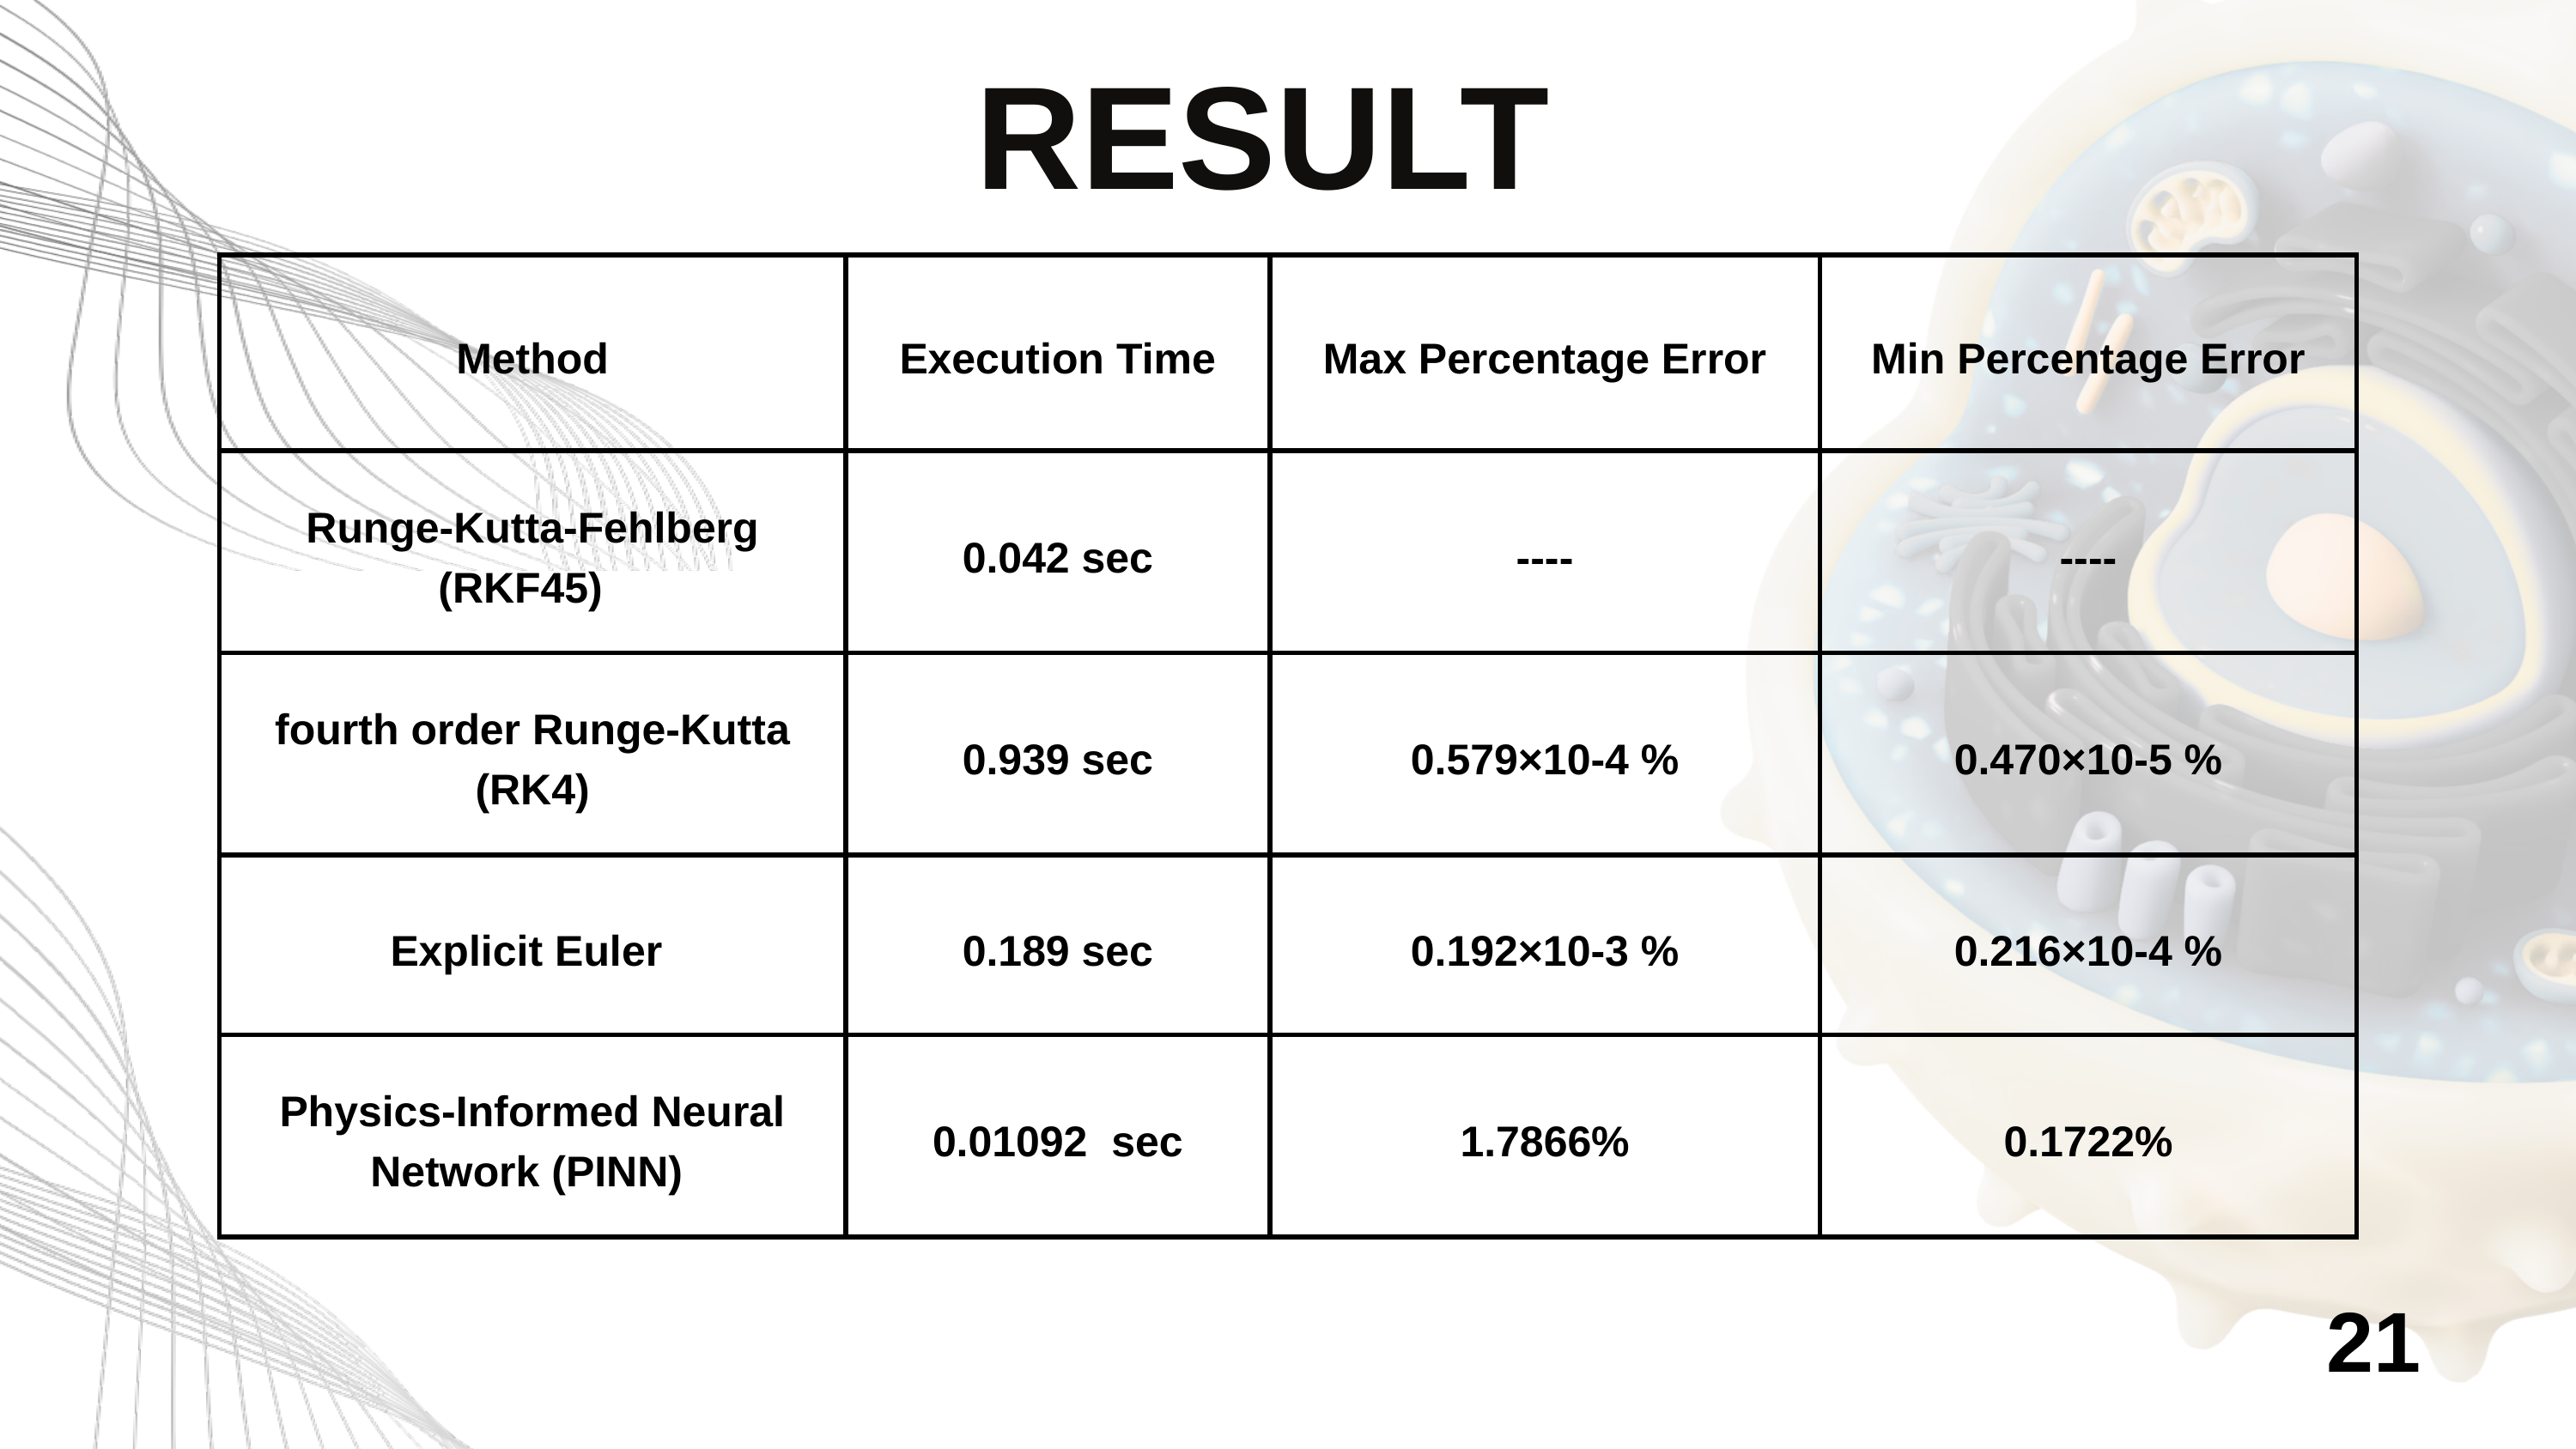

RESULT
| Method | Execution Time | Max Percentage Error | Min Percentage Error |
| --- | --- | --- | --- |
| Runge-Kutta-Fehlberg (RKF45) | 0.042 sec | ---- | ---- |
| fourth order Runge-Kutta (RK4) | 0.939 sec | 0.579×10-4 % | 0.470×10-5 % |
| Explicit Euler | 0.189 sec | 0.192×10-3 % | 0.216×10-4 % |
| Physics-Informed Neural Network (PINN) | 0.01092 sec | 1.7866% | 0.1722% |

21